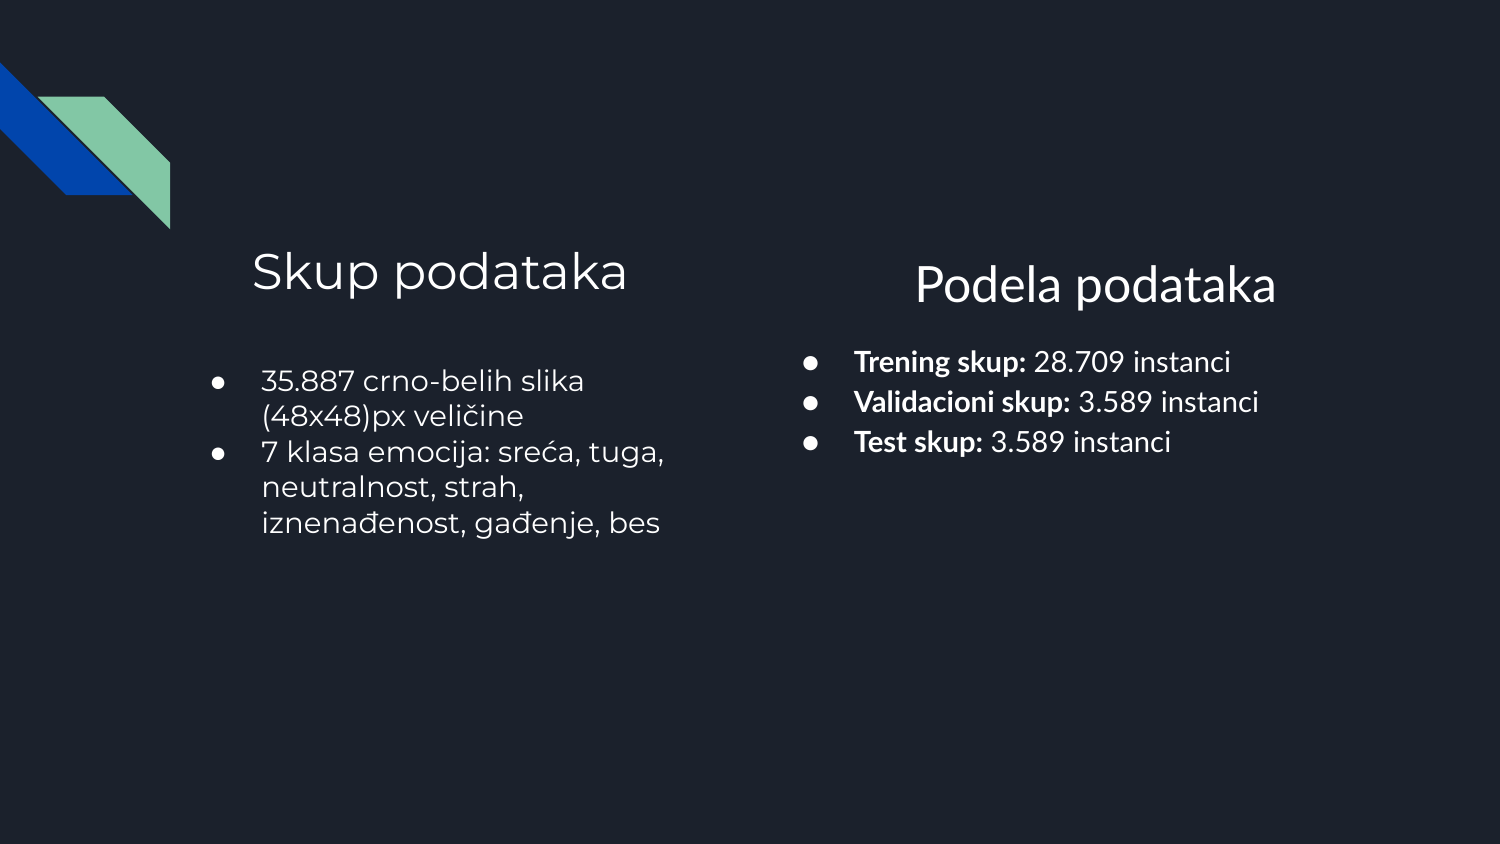

# Skup podataka

35.887 crno-belih slika (48x48)px veličine
7 klasa emocija: sreća, tuga, neutralnost, strah, iznenađenost, gađenje, bes
Podela podataka
Trening skup: 28.709 instanci
Validacioni skup: 3.589 instanci
Test skup: 3.589 instanci